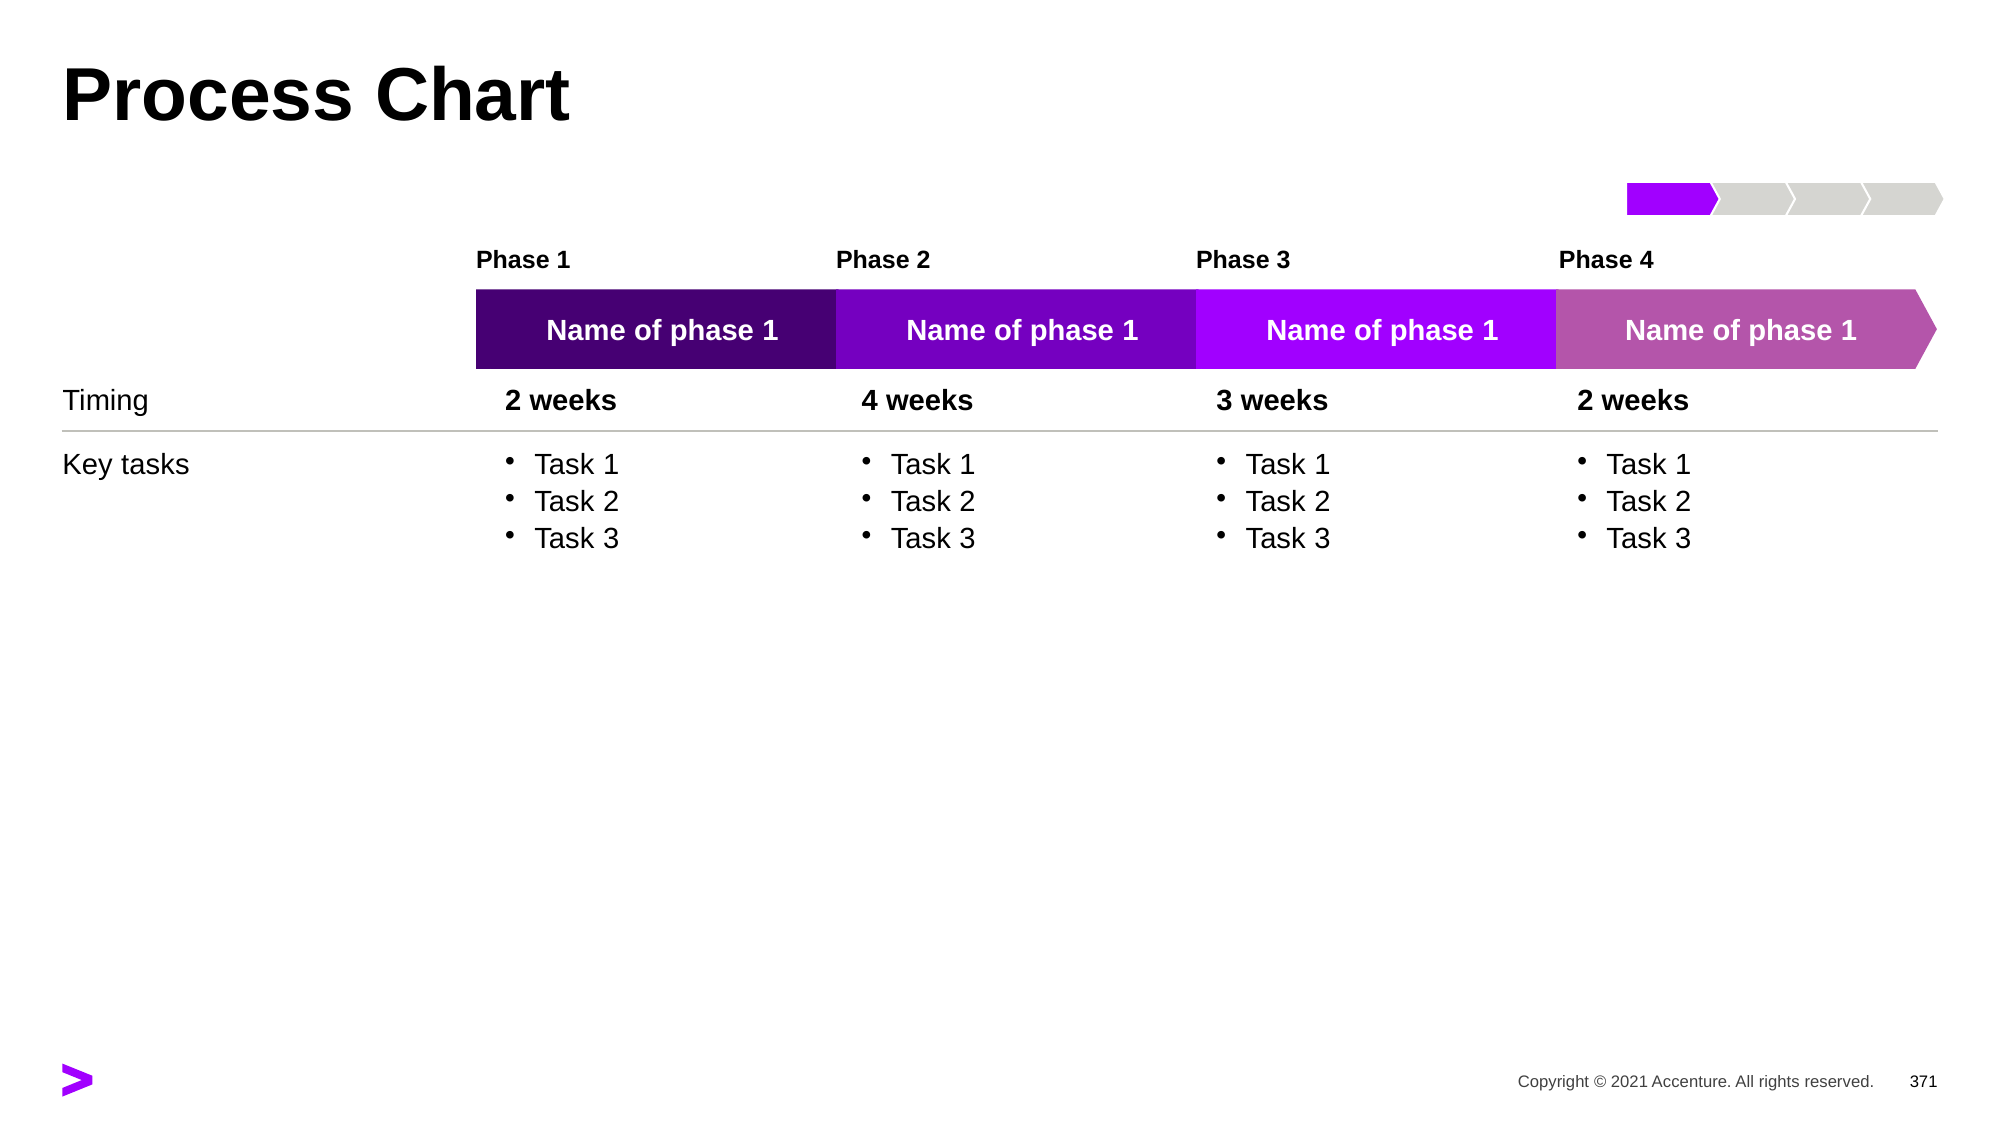

# Process Chart

Phase 1
Phase 2
Phase 3
Phase 4
Name of phase 1
Name of phase 1
Name of phase 1
Name of phase 1
| Timing | 2 weeks | 4 weeks | 3 weeks | 2 weeks |
| --- | --- | --- | --- | --- |
| Key tasks | Task 1 Task 2 Task 3 | Task 1 Task 2 Task 3 | Task 1 Task 2 Task 3 | Task 1 Task 2 Task 3 |
Copyright © 2021 Accenture. All rights reserved.
371